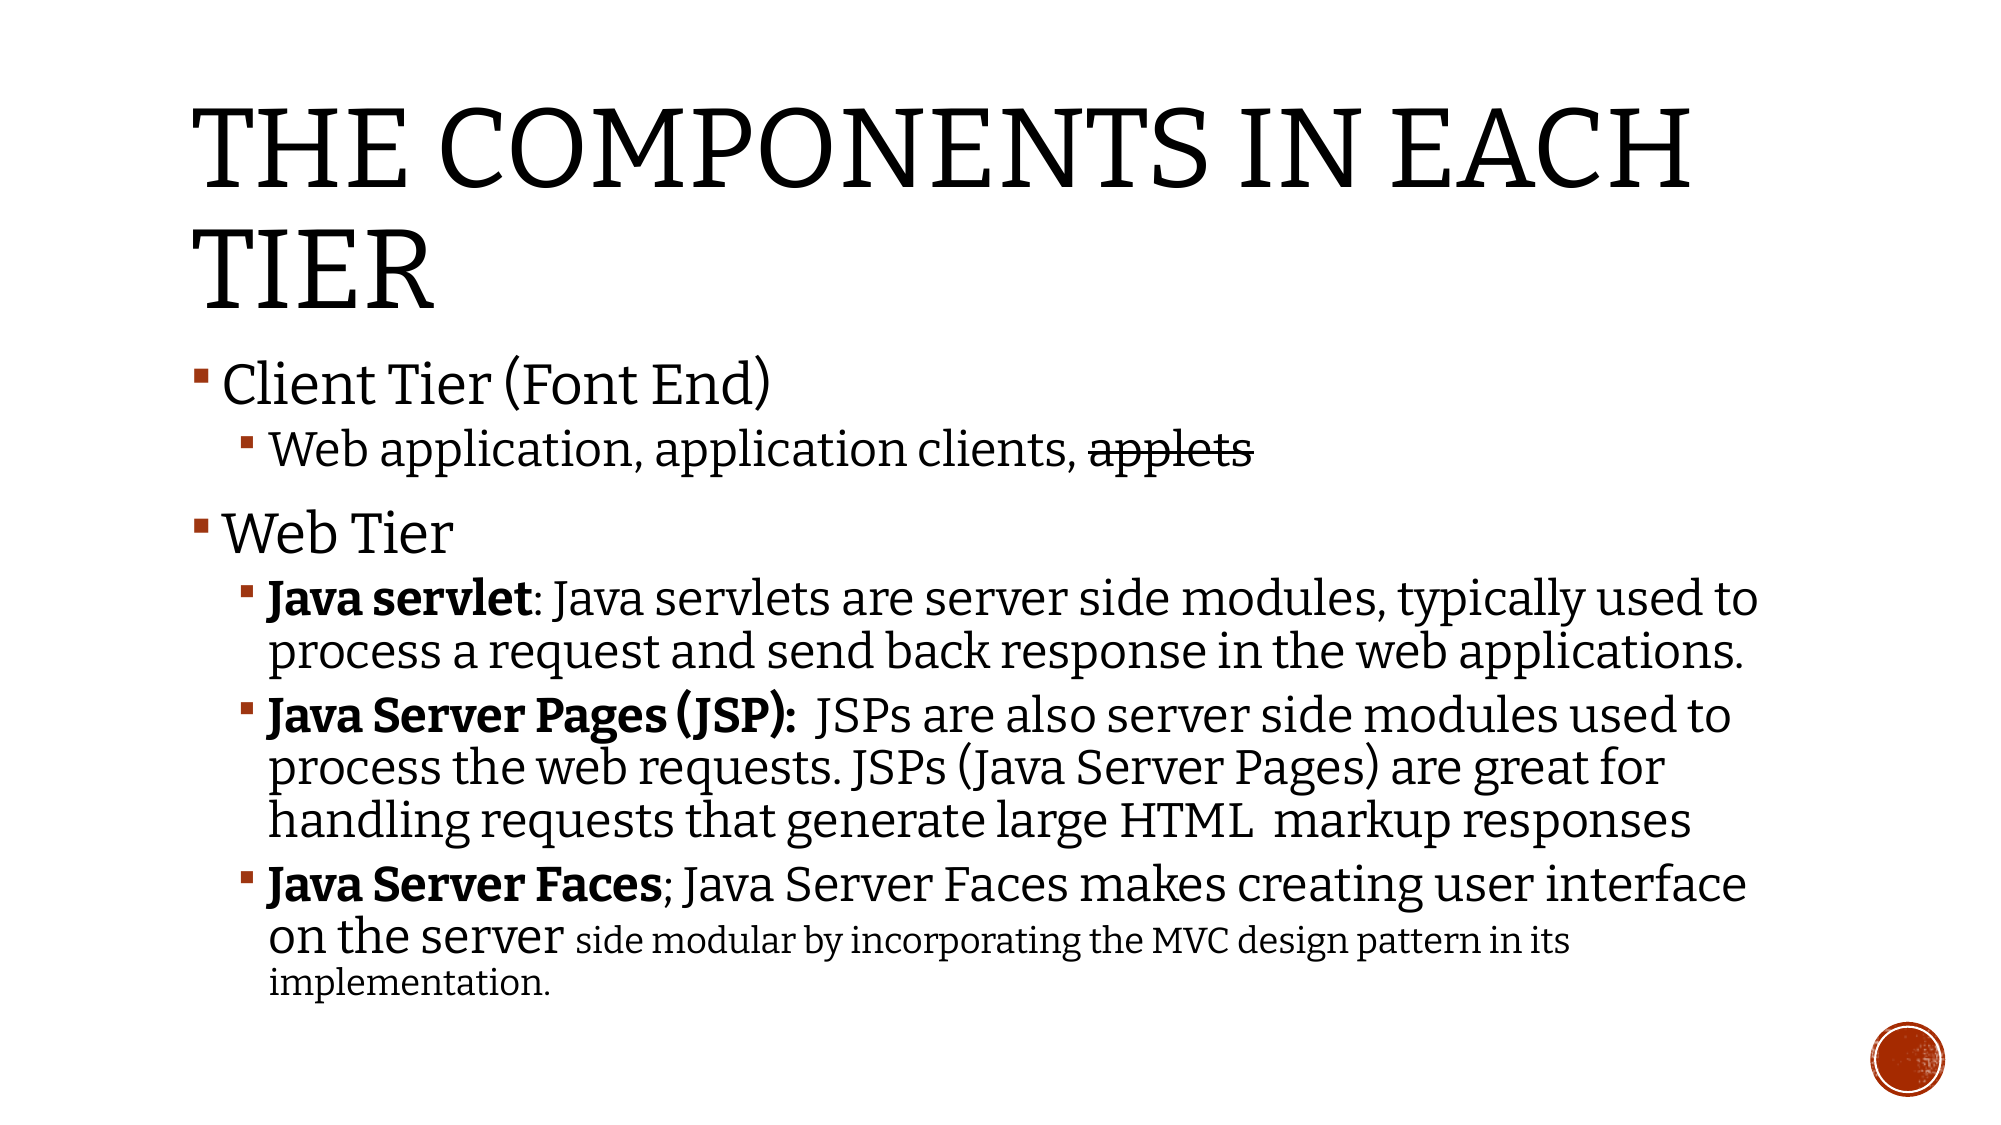

# The components in each tier
Client Tier (Font End)
Web application, application clients, applets
Web Tier
Java servlet: Java servlets are server side modules, typically used to process a request and send back response in the web applications.
Java Server Pages (JSP):  JSPs are also server side modules used to process the web requests. JSPs (Java Server Pages) are great for handling requests that generate large HTML  markup responses
Java Server Faces; Java Server Faces makes creating user interface on the server side modular by incorporating the MVC design pattern in its implementation.